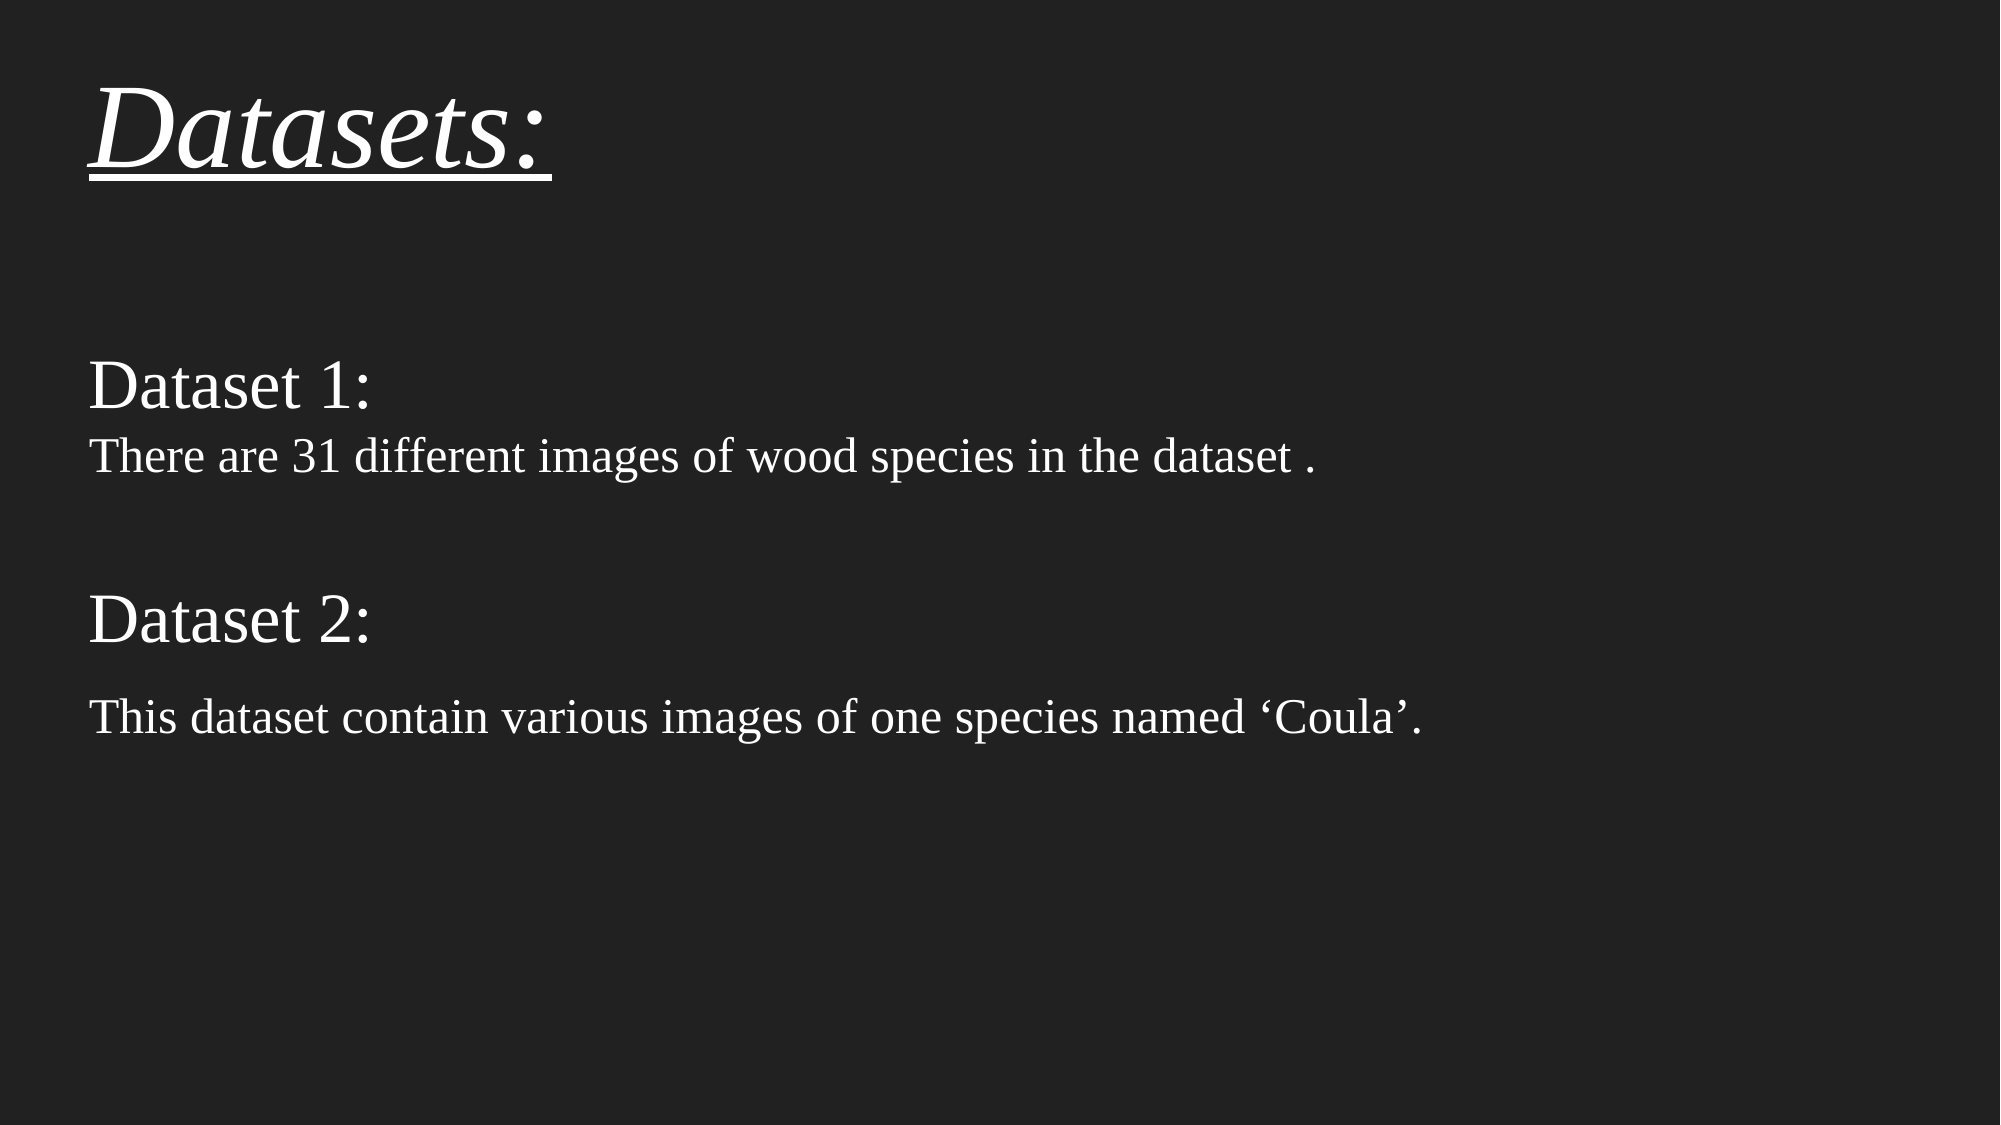

Datasets:
Dataset 1:
There are 31 different images of wood species in the dataset .
Dataset 2:
This dataset contain various images of one species named ‘Coula’.